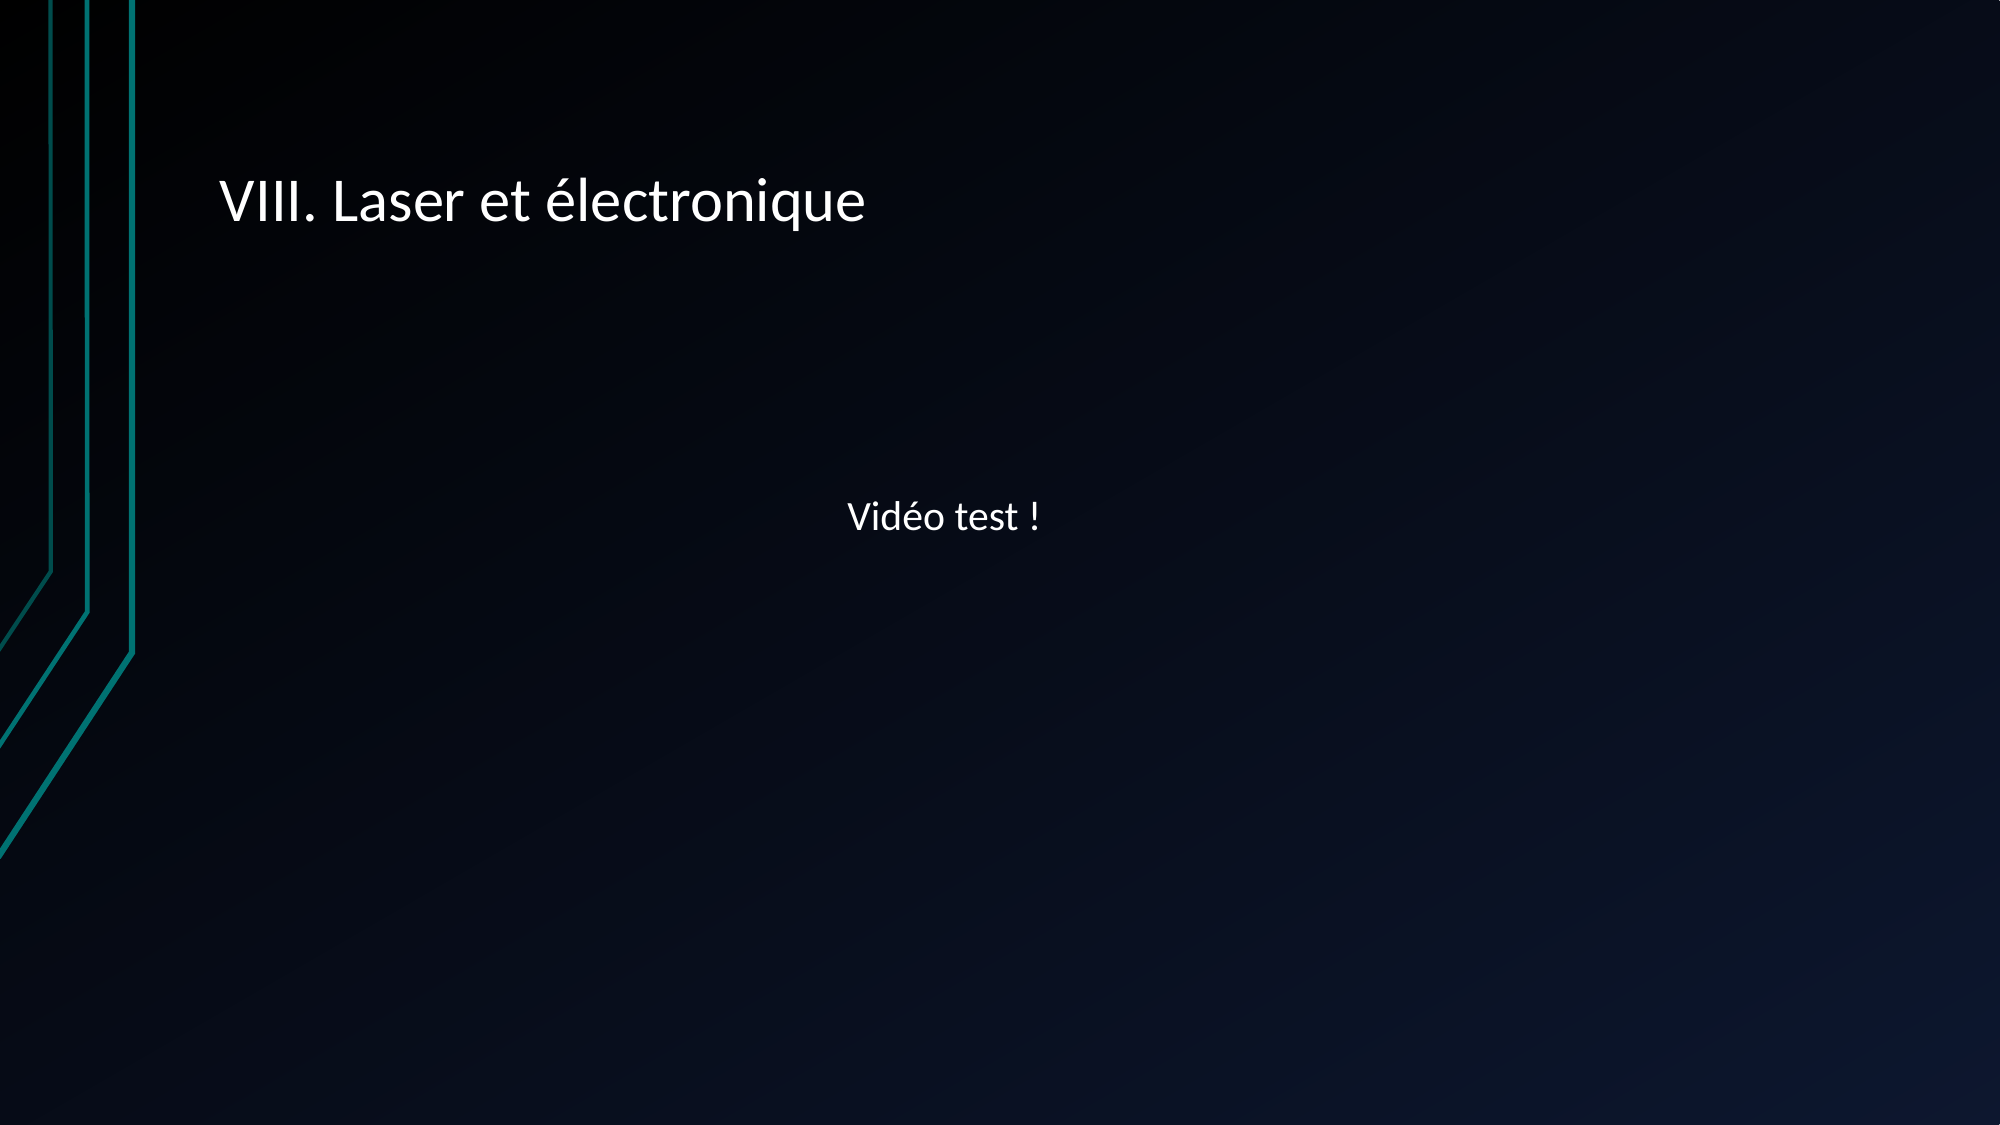

VIII. Laser et électronique
Vidéo test !